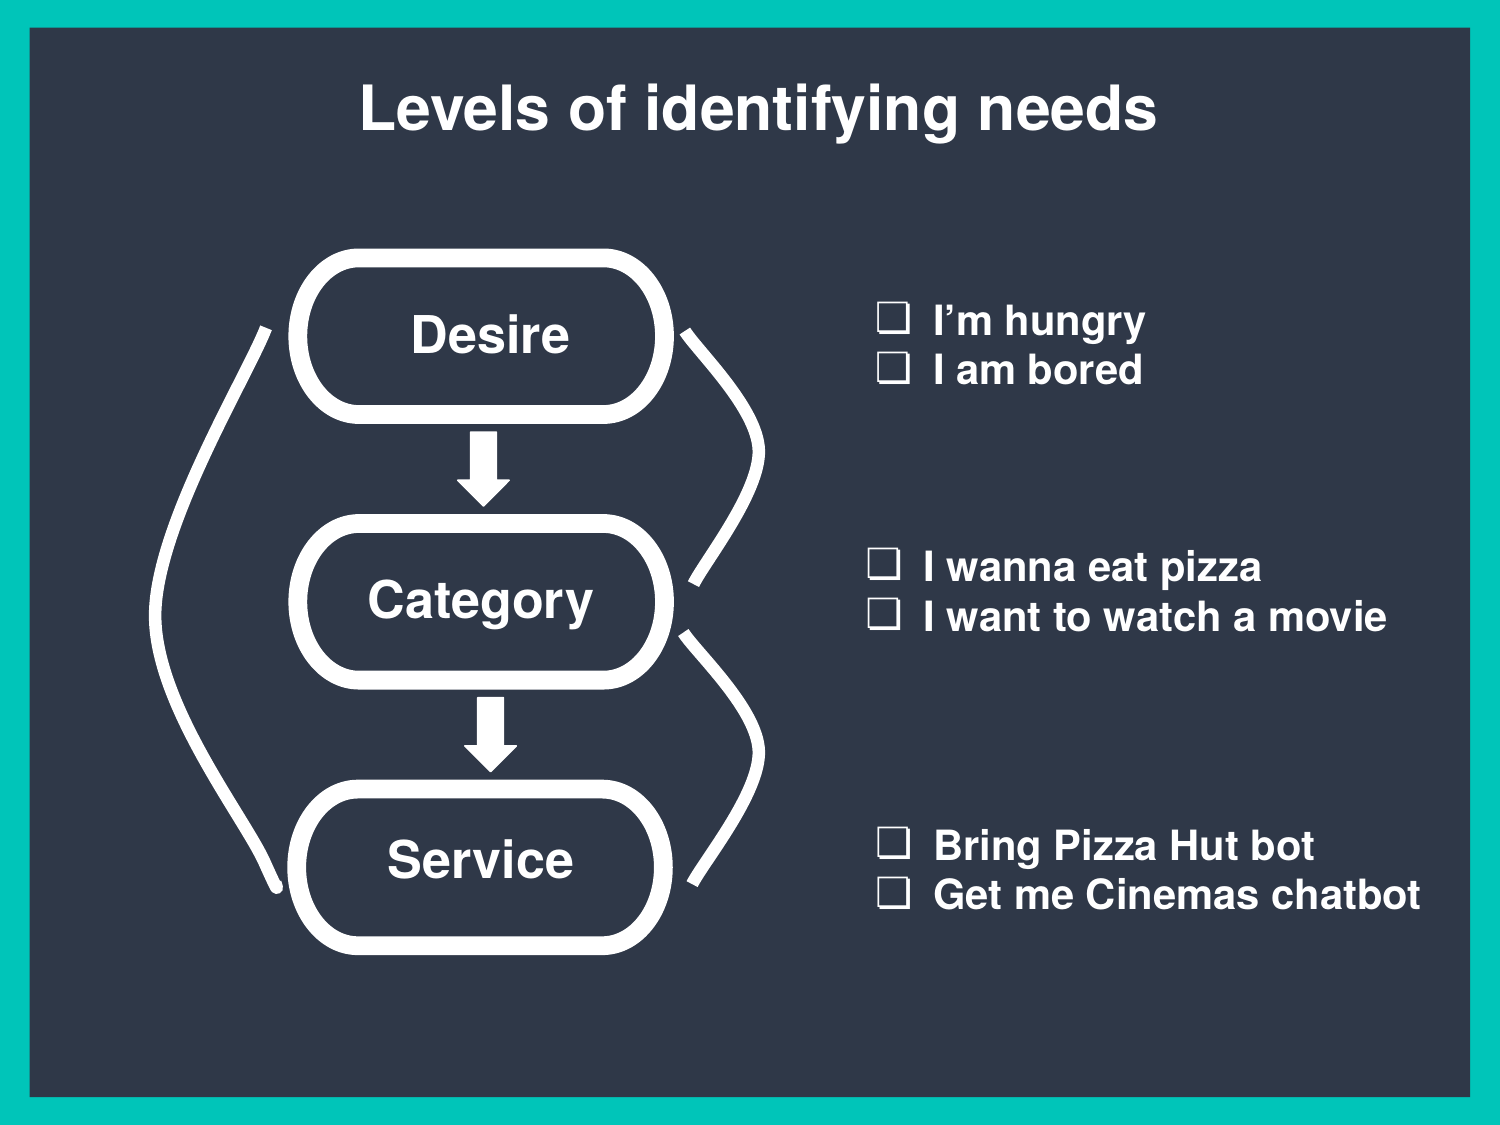

Levels of identifying needs

I’m hungry
I am bored
Desire

I wanna eat pizza
I want to watch a movie
Category

Bring Pizza Hut bot
Get me Cinemas chatbot
Service